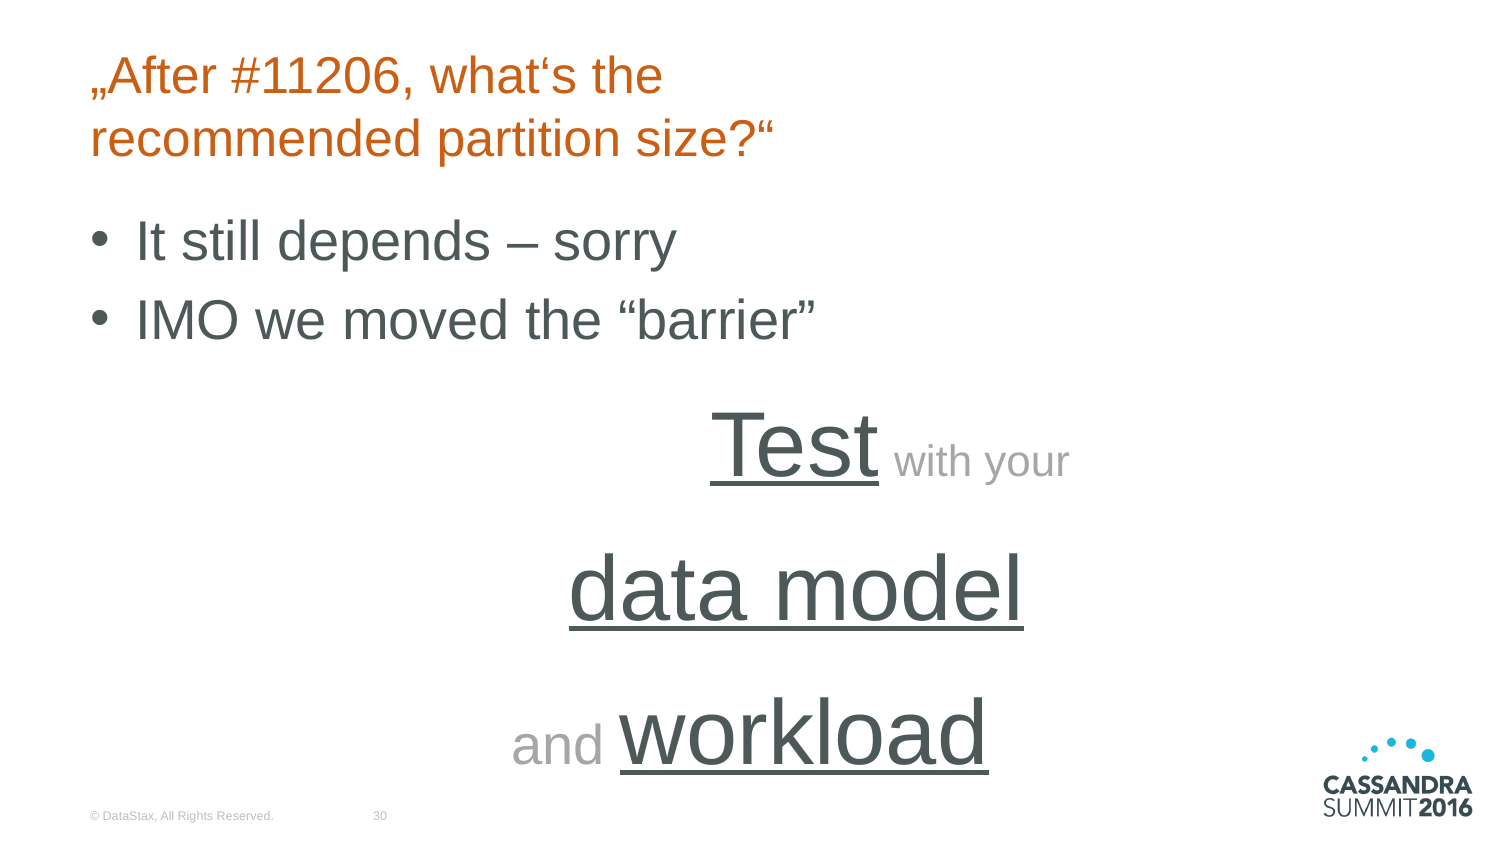

# „After #11206, what‘s the recommended partition size?“
It still depends – sorry
IMO we moved the “barrier”
           Test with your
      data model
and workload
© DataStax, All Rights Reserved.
30